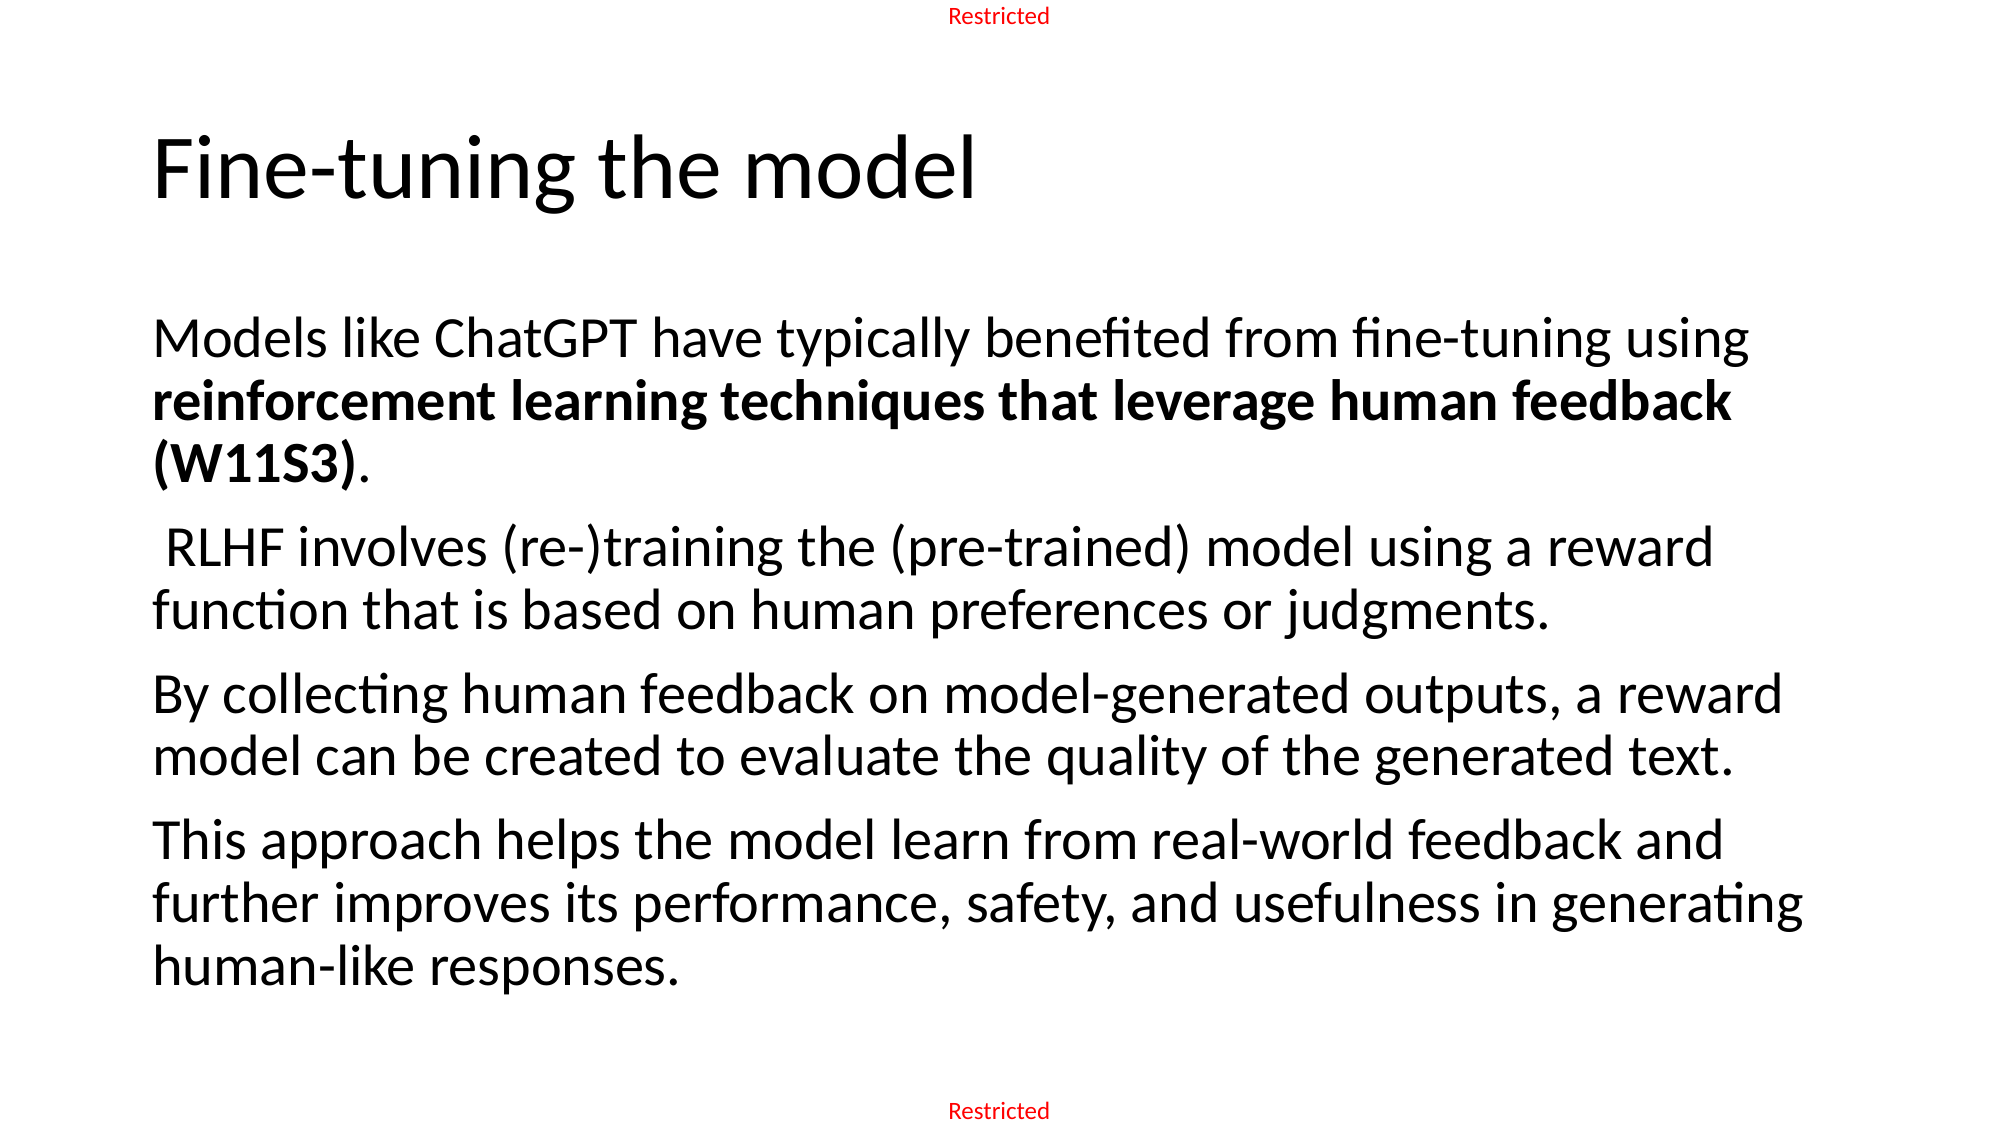

# Fine-tuning the model
Models like ChatGPT have typically benefited from fine-tuning using reinforcement learning techniques that leverage human feedback (W11S3).
 RLHF involves (re-)training the (pre-trained) model using a reward function that is based on human preferences or judgments.
By collecting human feedback on model-generated outputs, a reward model can be created to evaluate the quality of the generated text.
This approach helps the model learn from real-world feedback and further improves its performance, safety, and usefulness in generating human-like responses.